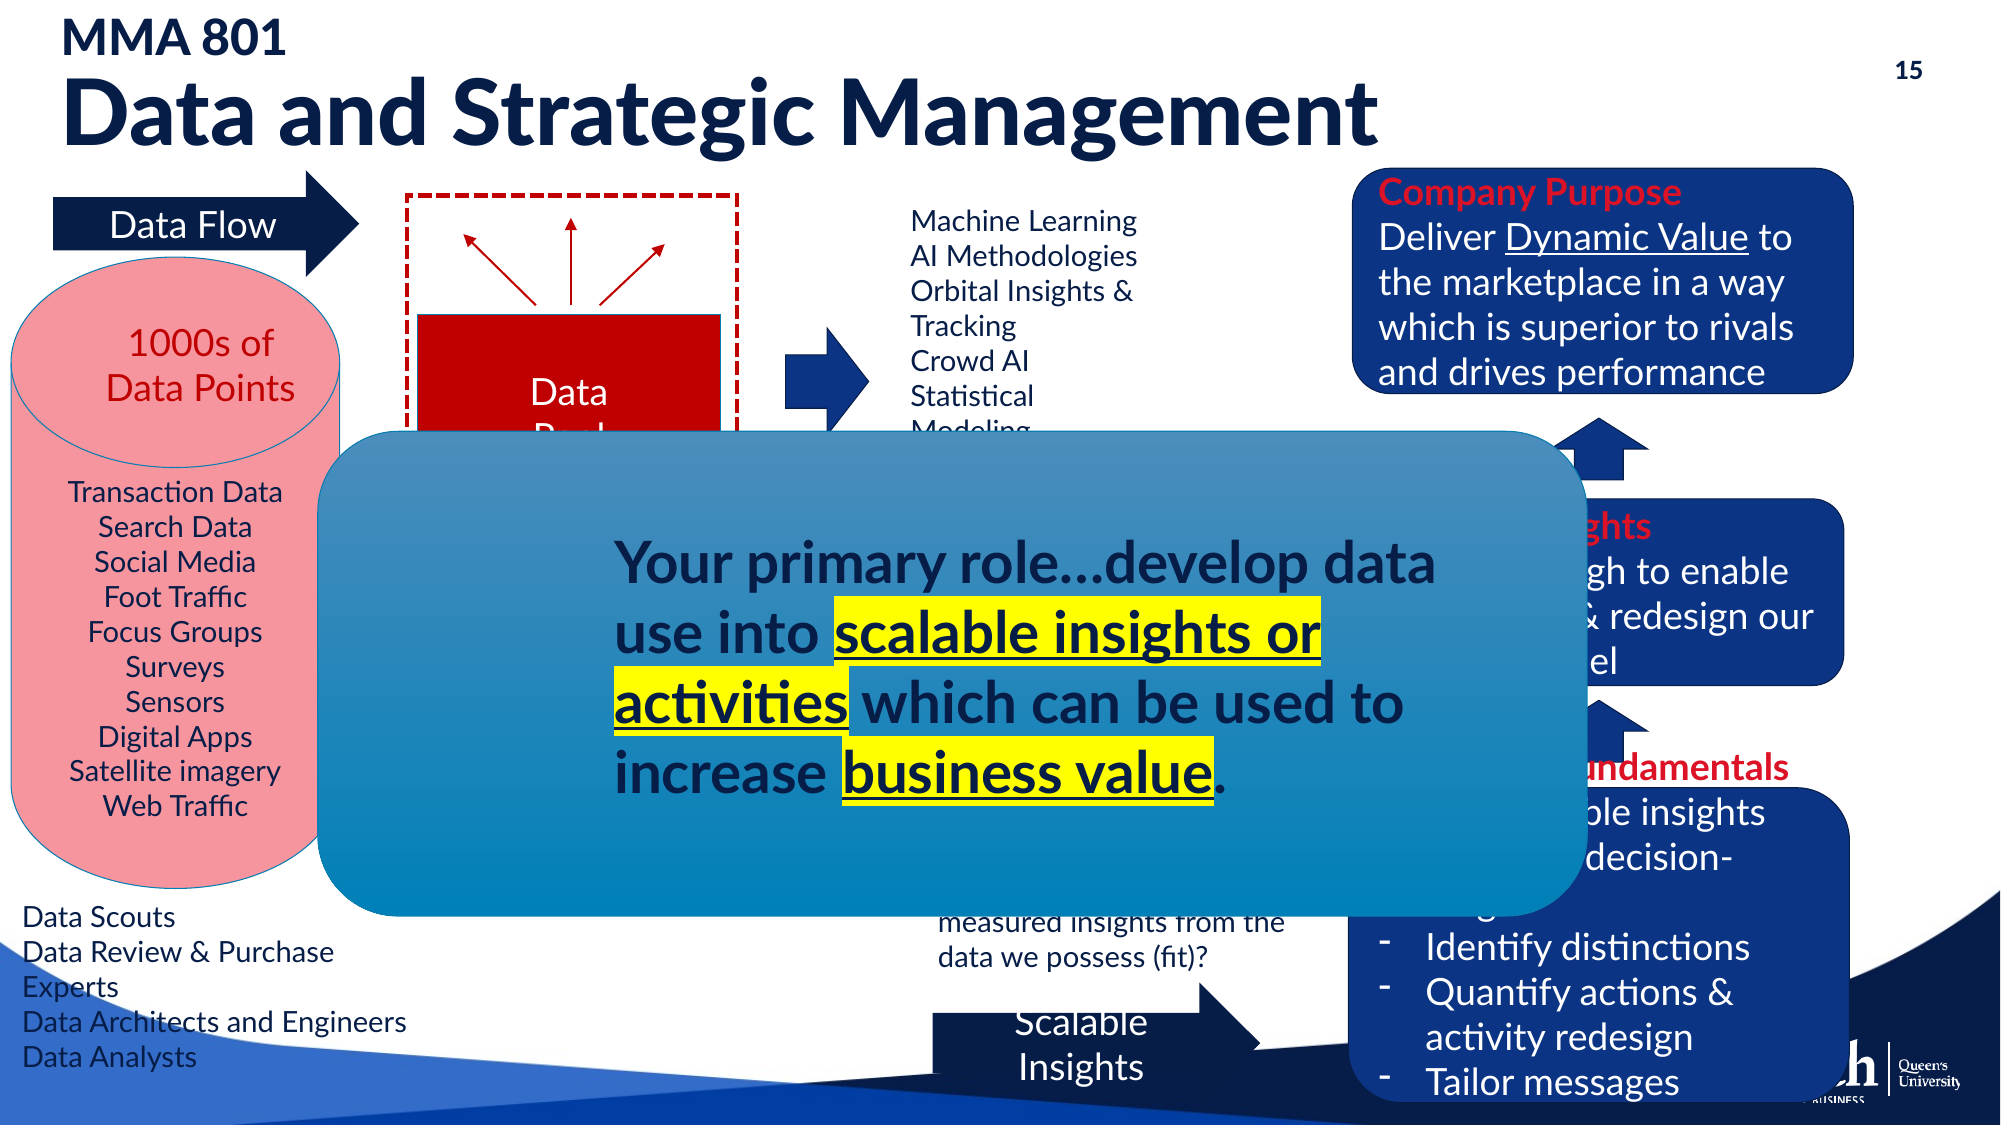

15
# MMA 801 Data and Strategic Management
Company Purpose
Deliver Dynamic Value to the marketplace in a way which is superior to rivals and drives performance
Data Flow

Machine Learning
AI Methodologies
Orbital Insights & Tracking
Crowd AI
Statistical Modeling

Transaction Data
Search Data
Social Media
Foot Traffic
Focus Groups
Surveys
Sensors
Digital Apps
Satellite imagery
Web Traffic

1000s of Data Points
Data
Pool

Descriptive
Predictive Prescriptive
Strategic Insights
Specific enough to enable us to design & redesign our business model
Your primary role…develop data use into scalable insights or activities which can be used to increase business value.

Do we know what data we have?
Do we know where this data is?
Do we have the tools to access it?
Do we have the appropriate safeguards?

Accelerated Solutions

Do we understand the value equation we are trying to solve?
Can value be realized via measured insights from the data we possess (fit)?

Core Data Fundamentals
Create Scalable insights for strategic decision-making
Identify distinctions
Quantify actions & activity redesign
Tailor messages

Data Scouts
Data Review & Purchase Experts
Data Architects and Engineers
Data Analysts
Scalable Insights